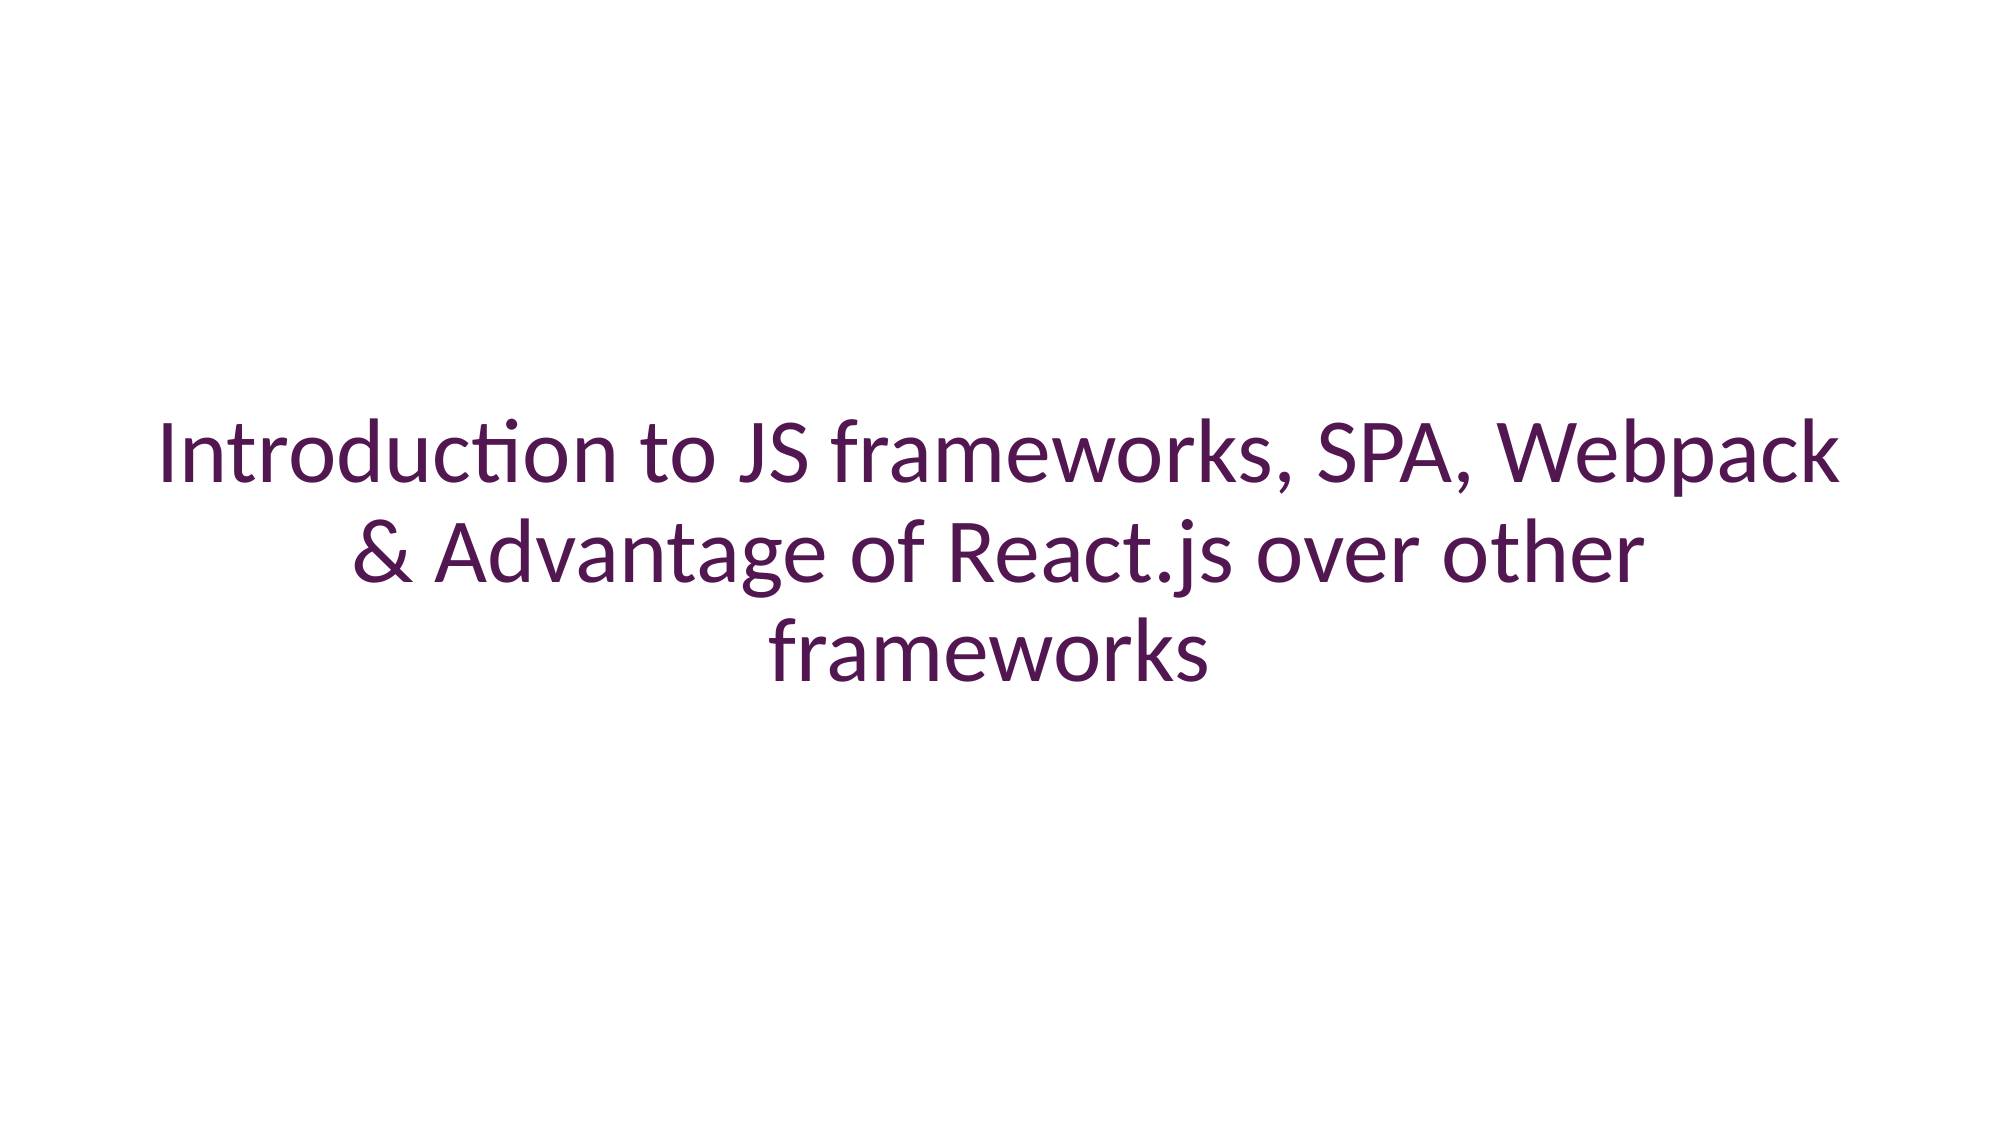

# Introduction to JS frameworks, SPA, Webpack & Advantage of React.js over other frameworks